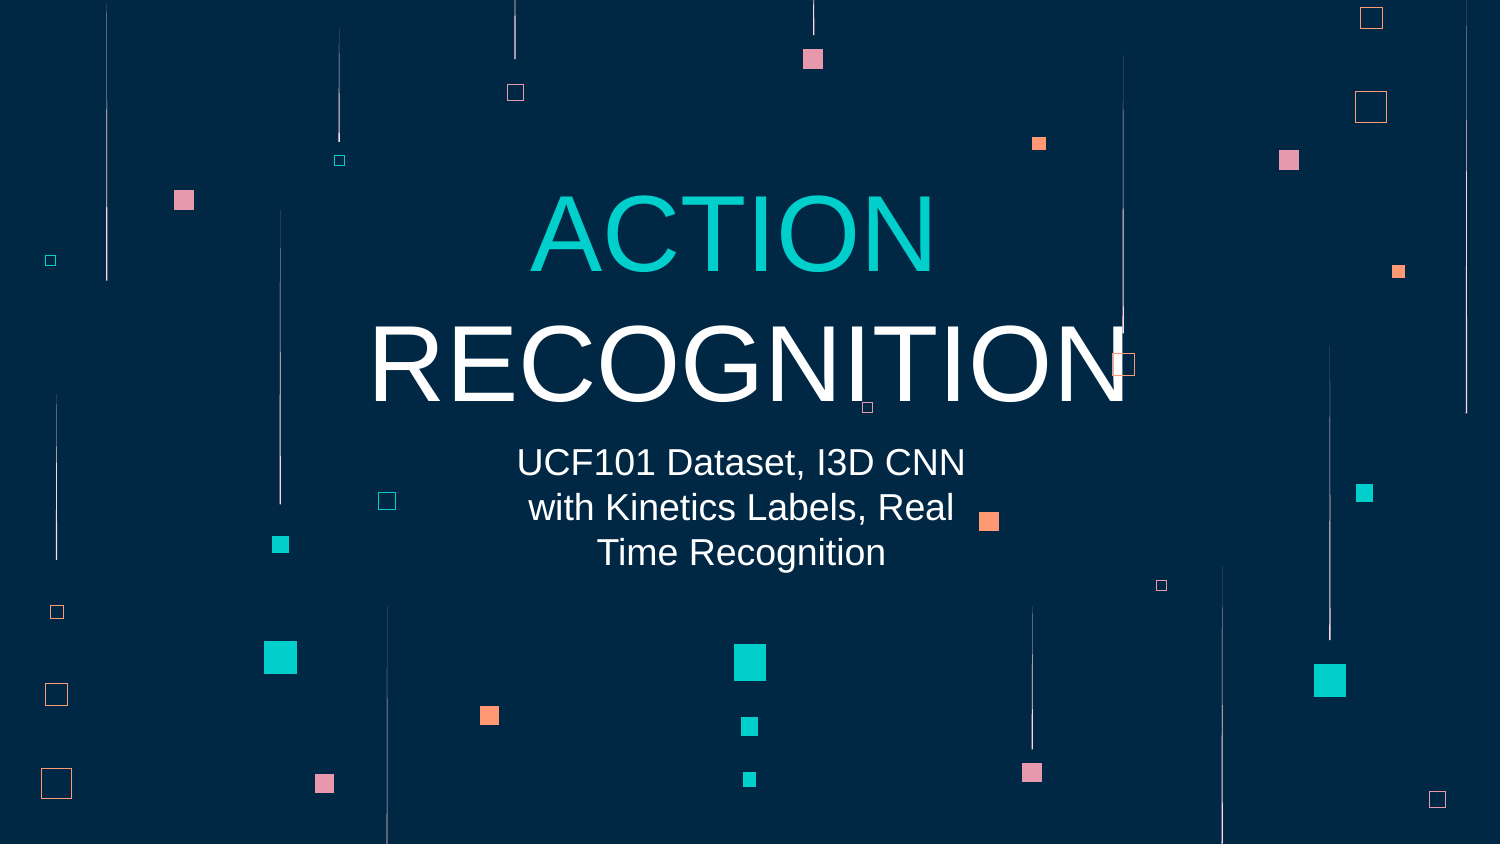

# ACTION RECOGNITION

UCF101 Dataset, I3D CNN with Kinetics Labels, Real Time Recognition